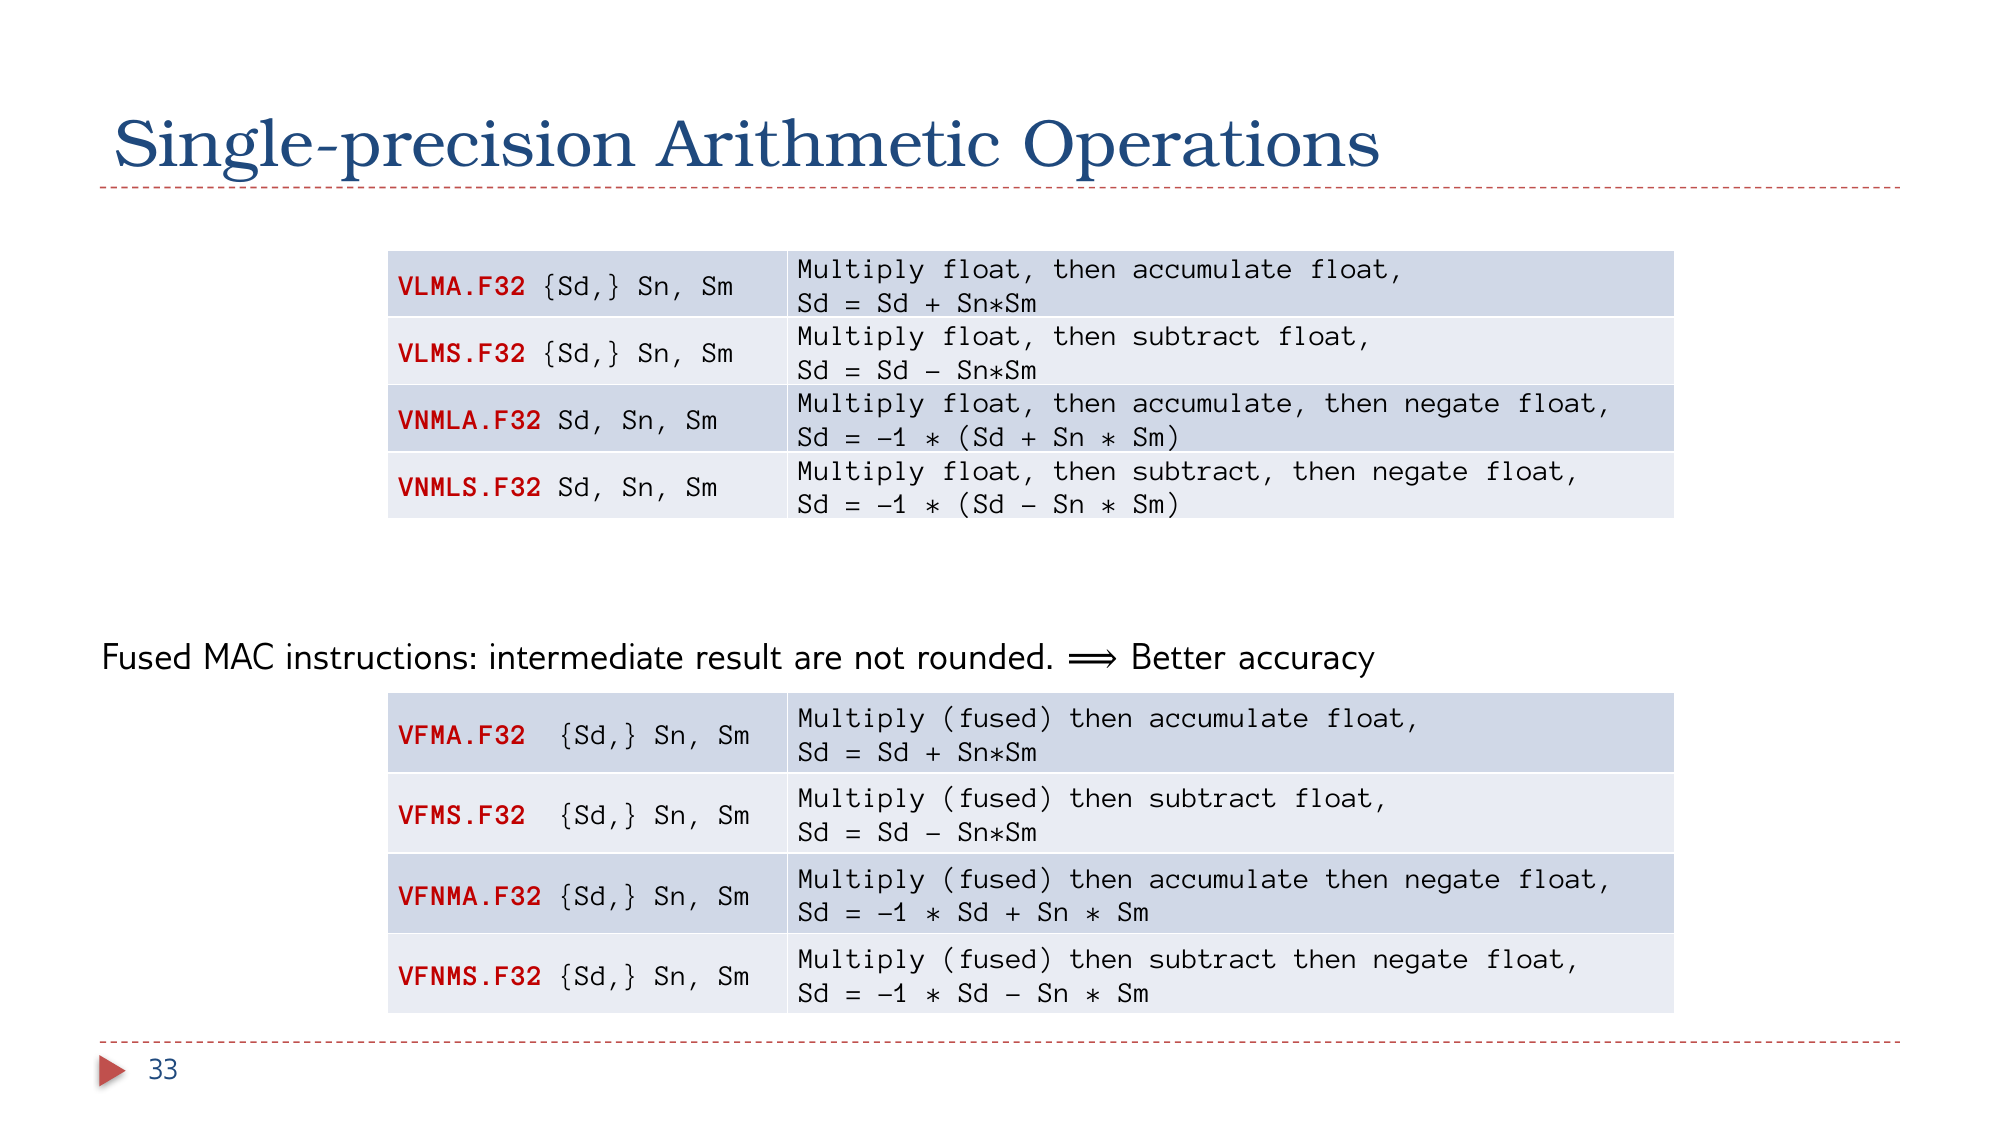

# Single-precision Arithmetic Operations
| VLMA.F32 {Sd,} Sn, Sm | Multiply float, then accumulate float, Sd = Sd + Sn\*Sm |
| --- | --- |
| VLMS.F32 {Sd,} Sn, Sm | Multiply float, then subtract float, Sd = Sd - Sn\*Sm |
| VNMLA.F32 Sd, Sn, Sm | Multiply float, then accumulate, then negate float, Sd = -1 \* (Sd + Sn \* Sm) |
| VNMLS.F32 Sd, Sn, Sm | Multiply float, then subtract, then negate float, Sd = -1 \* (Sd - Sn \* Sm) |
Fused MAC instructions: intermediate result are not rounded. ⟹ Better accuracy
| VFMA.F32 {Sd,} Sn, Sm | Multiply (fused) then accumulate float, Sd = Sd + Sn\*Sm |
| --- | --- |
| VFMS.F32 {Sd,} Sn, Sm | Multiply (fused) then subtract float, Sd = Sd - Sn\*Sm |
| VFNMA.F32 {Sd,} Sn, Sm | Multiply (fused) then accumulate then negate float, Sd = -1 \* Sd + Sn \* Sm |
| VFNMS.F32 {Sd,} Sn, Sm | Multiply (fused) then subtract then negate float, Sd = -1 \* Sd - Sn \* Sm |
33